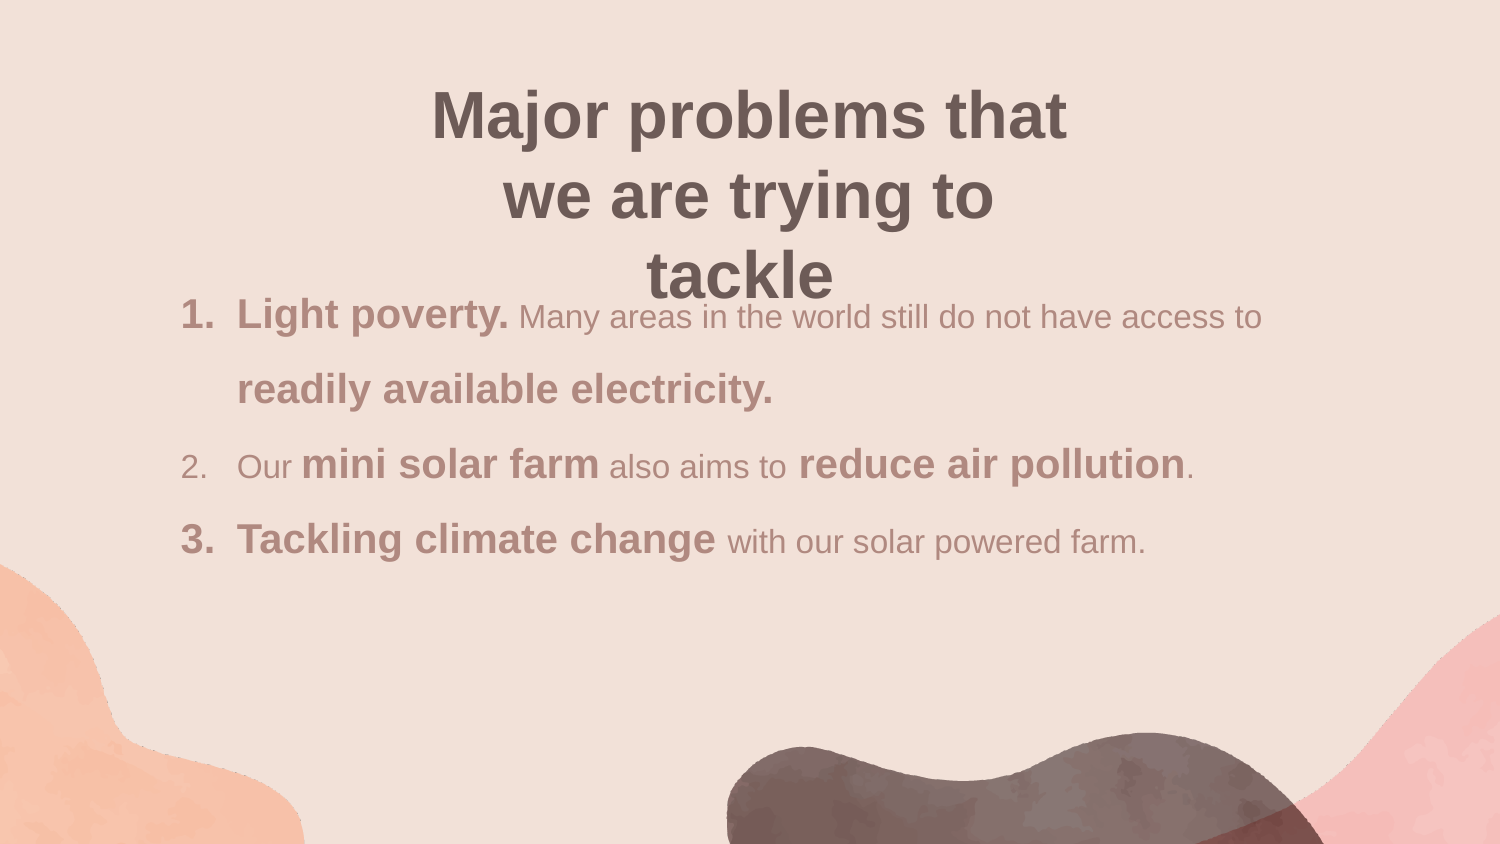

# Major problems that we are trying to tackle
Light poverty. Many areas in the world still do not have access to readily available electricity.
Our mini solar farm also aims to reduce air pollution.
Tackling climate change with our solar powered farm.